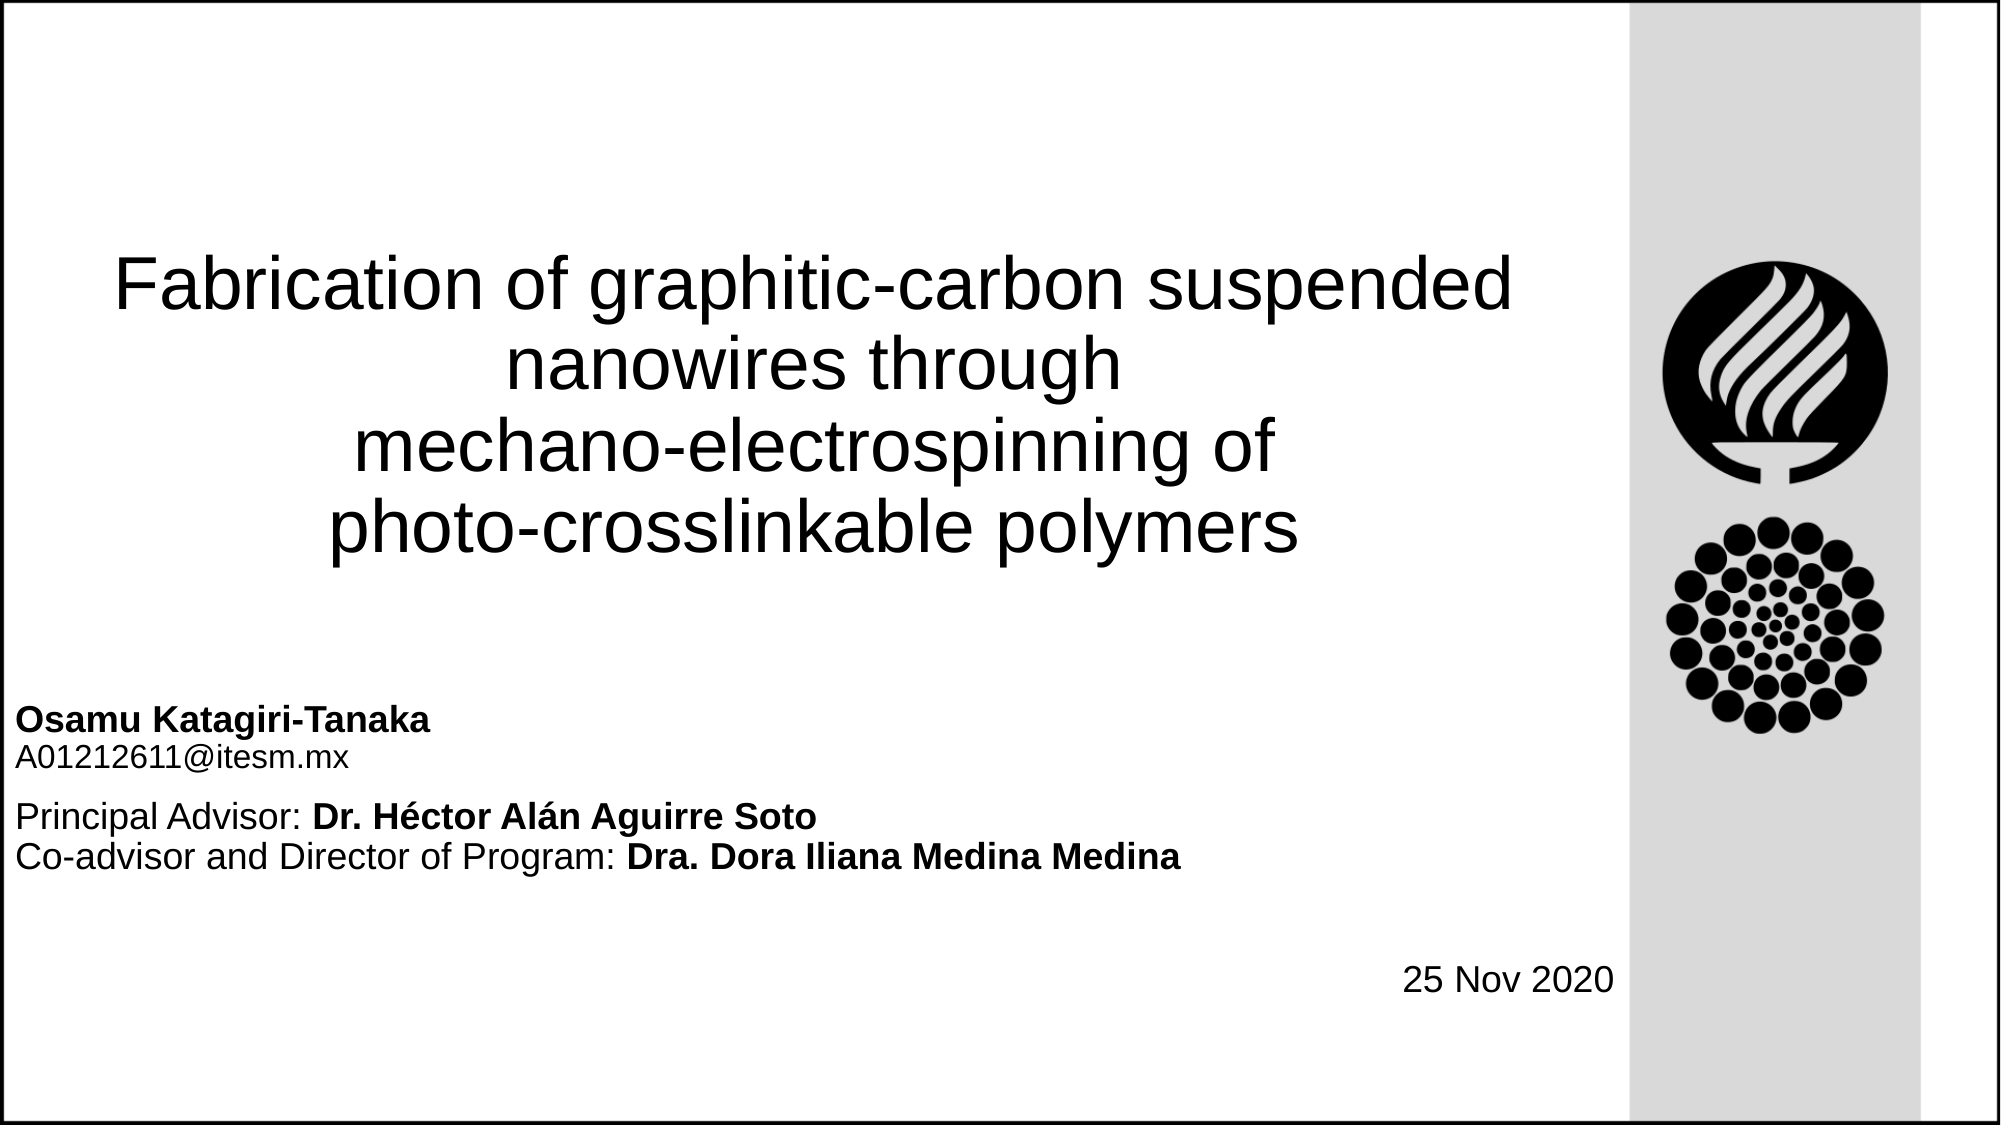

# Fabrication of graphitic-carbon suspended nanowires through mechano-electrospinning of photo-crosslinkable polymers
Osamu Katagiri-Tanaka
A01212611@itesm.mx
Principal Advisor: Dr. Héctor Alán Aguirre Soto
Co-advisor and Director of Program: Dra. Dora Iliana Medina Medina

25 Nov 2020